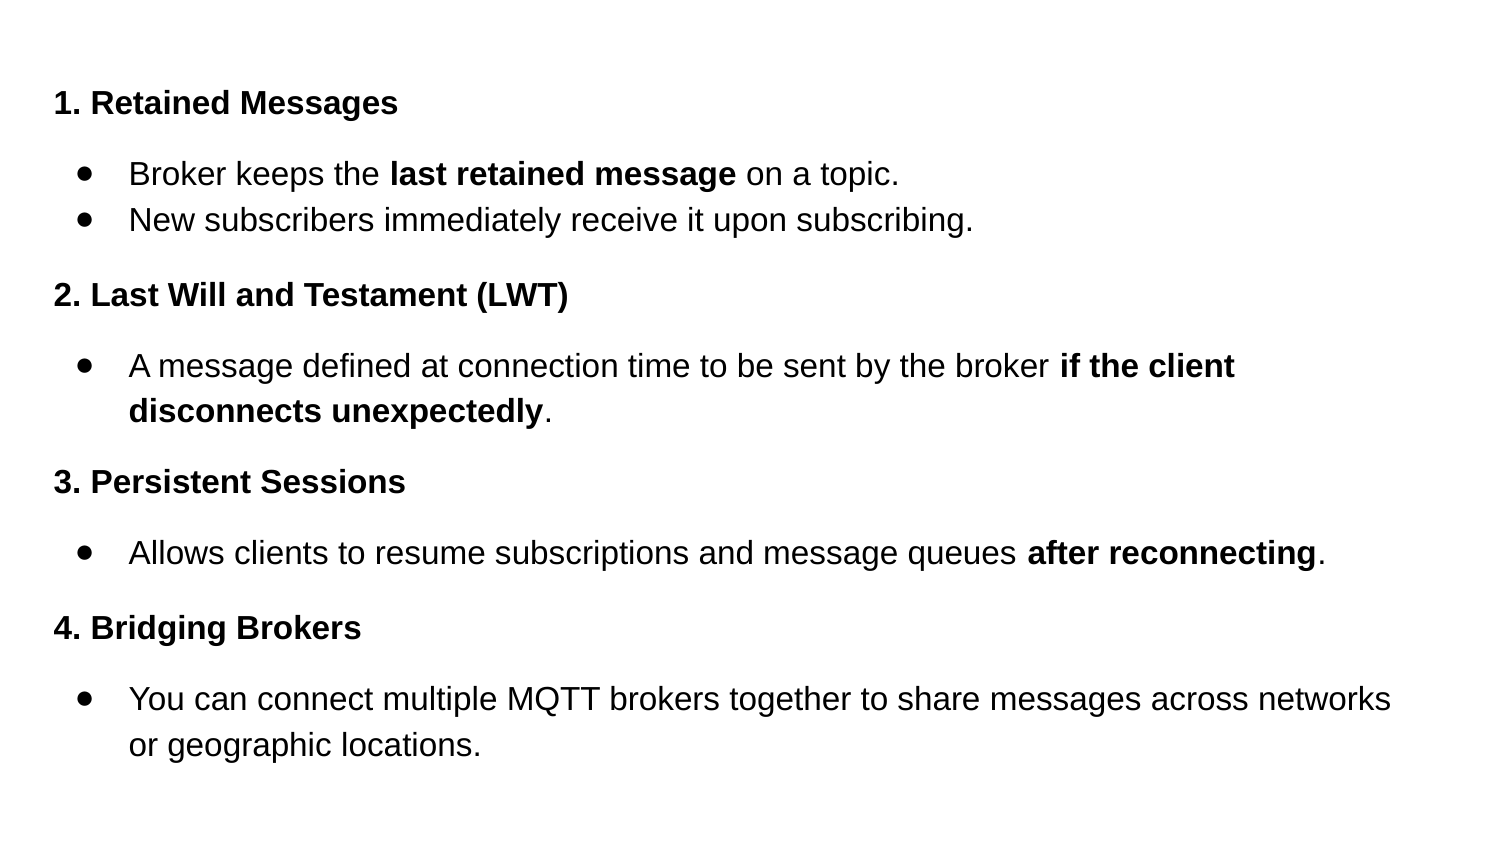

1. Retained Messages
Broker keeps the last retained message on a topic.
New subscribers immediately receive it upon subscribing.
2. Last Will and Testament (LWT)
A message defined at connection time to be sent by the broker if the client disconnects unexpectedly.
3. Persistent Sessions
Allows clients to resume subscriptions and message queues after reconnecting.
4. Bridging Brokers
You can connect multiple MQTT brokers together to share messages across networks or geographic locations.